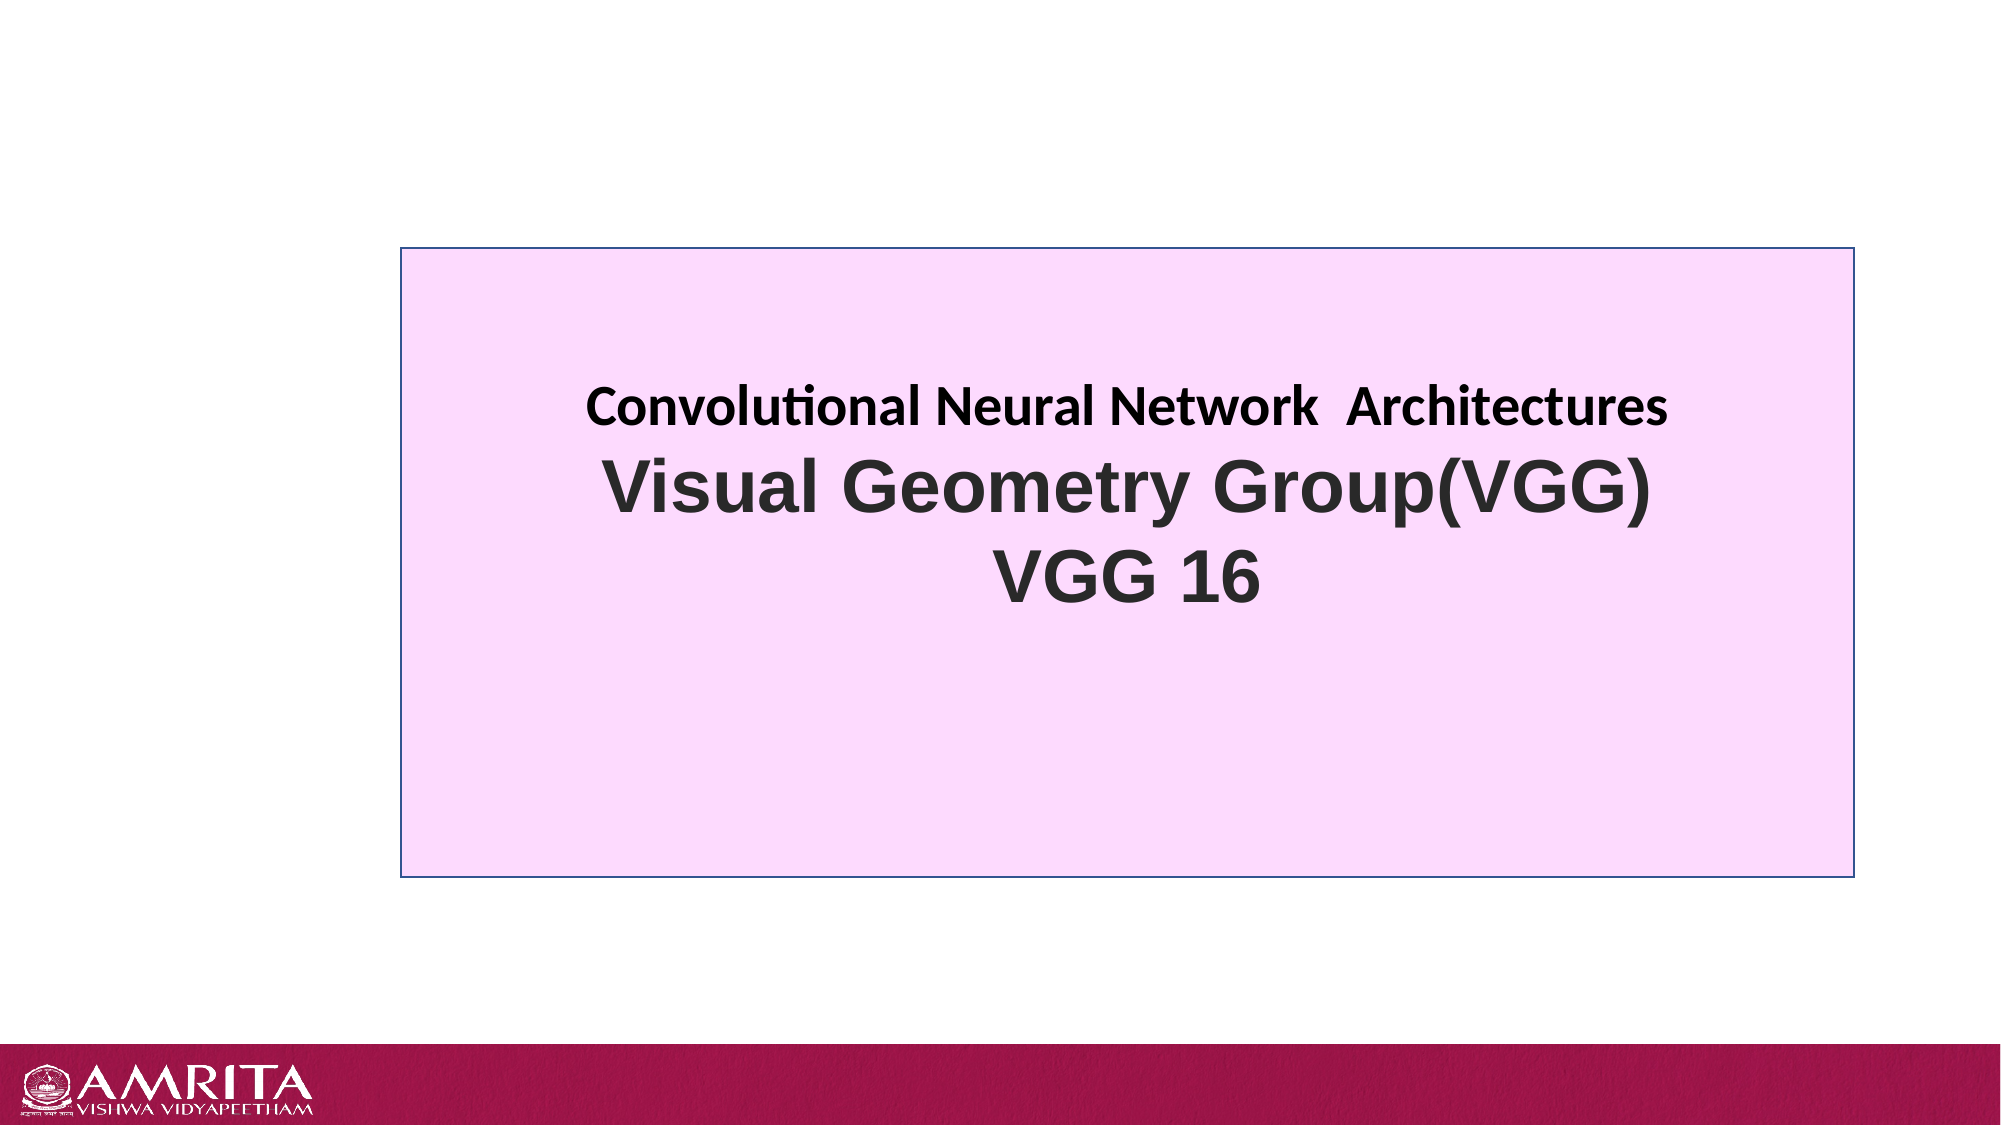

Convolutional Neural Network  Architectures
Visual Geometry Group(VGG)
VGG 16